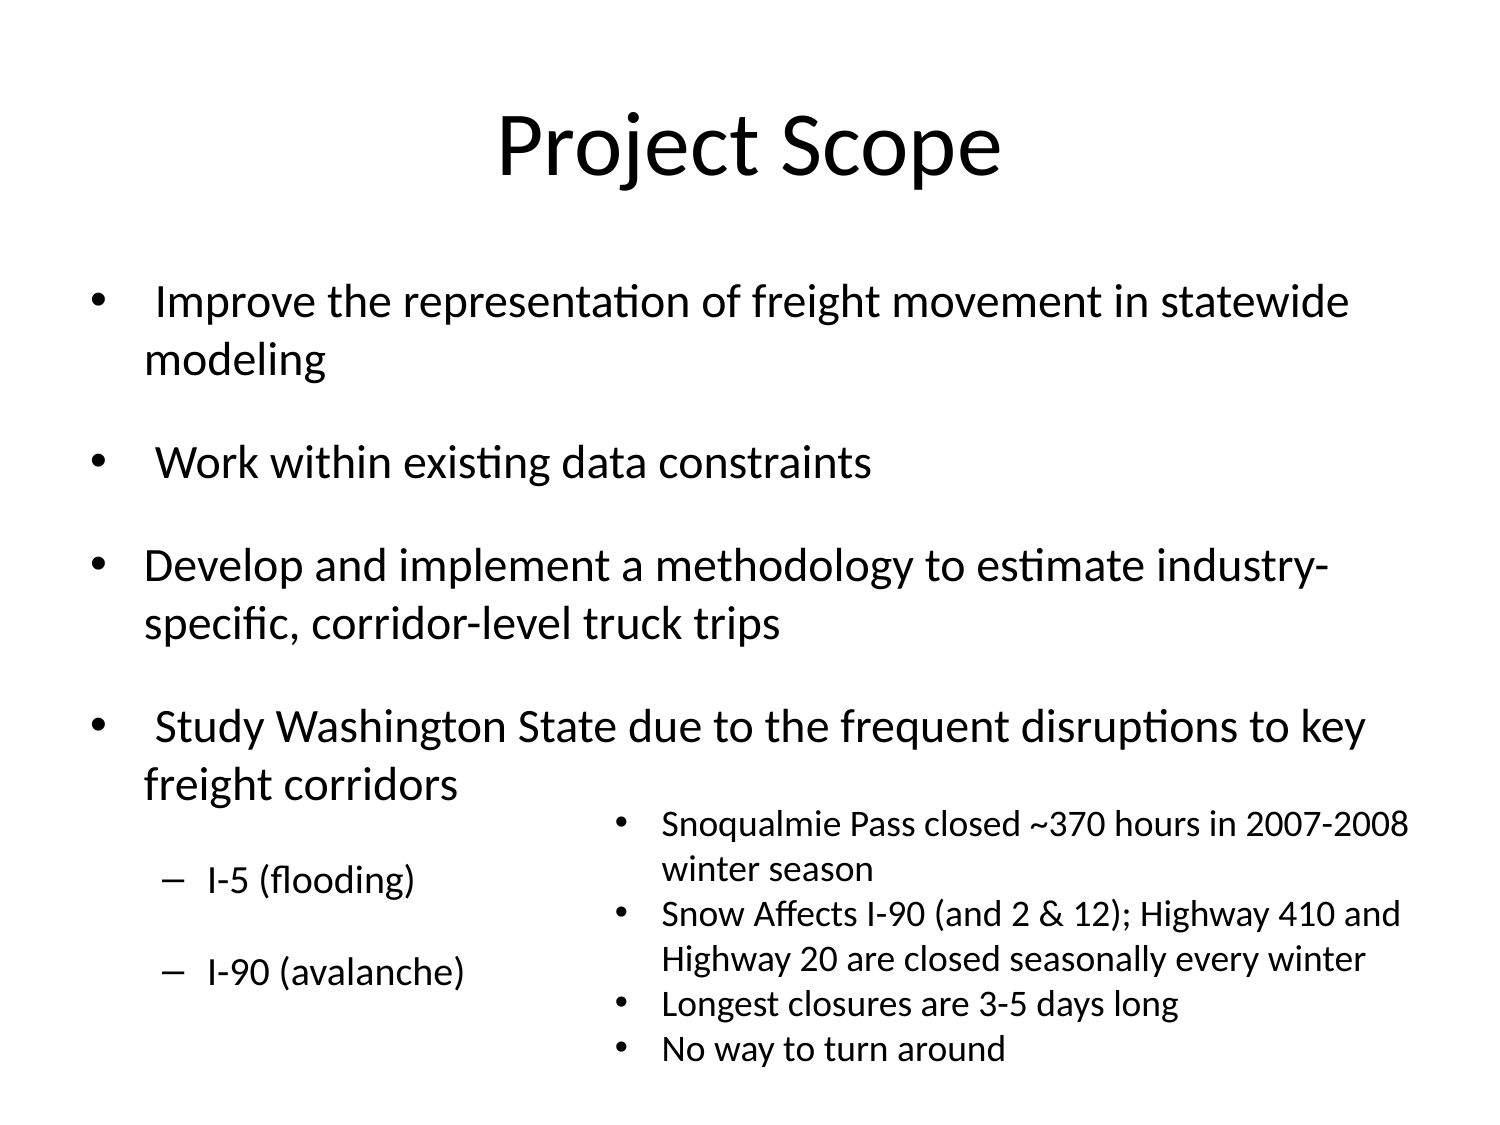

# Project Scope
 Improve the representation of freight movement in statewide modeling
 Work within existing data constraints
Develop and implement a methodology to estimate industry-specific, corridor-level truck trips
 Study Washington State due to the frequent disruptions to key freight corridors
I-5 (flooding)
I-90 (avalanche)
Snoqualmie Pass closed ~370 hours in 2007-2008 winter season
Snow Affects I-90 (and 2 & 12); Highway 410 and Highway 20 are closed seasonally every winter
Longest closures are 3-5 days long
No way to turn around